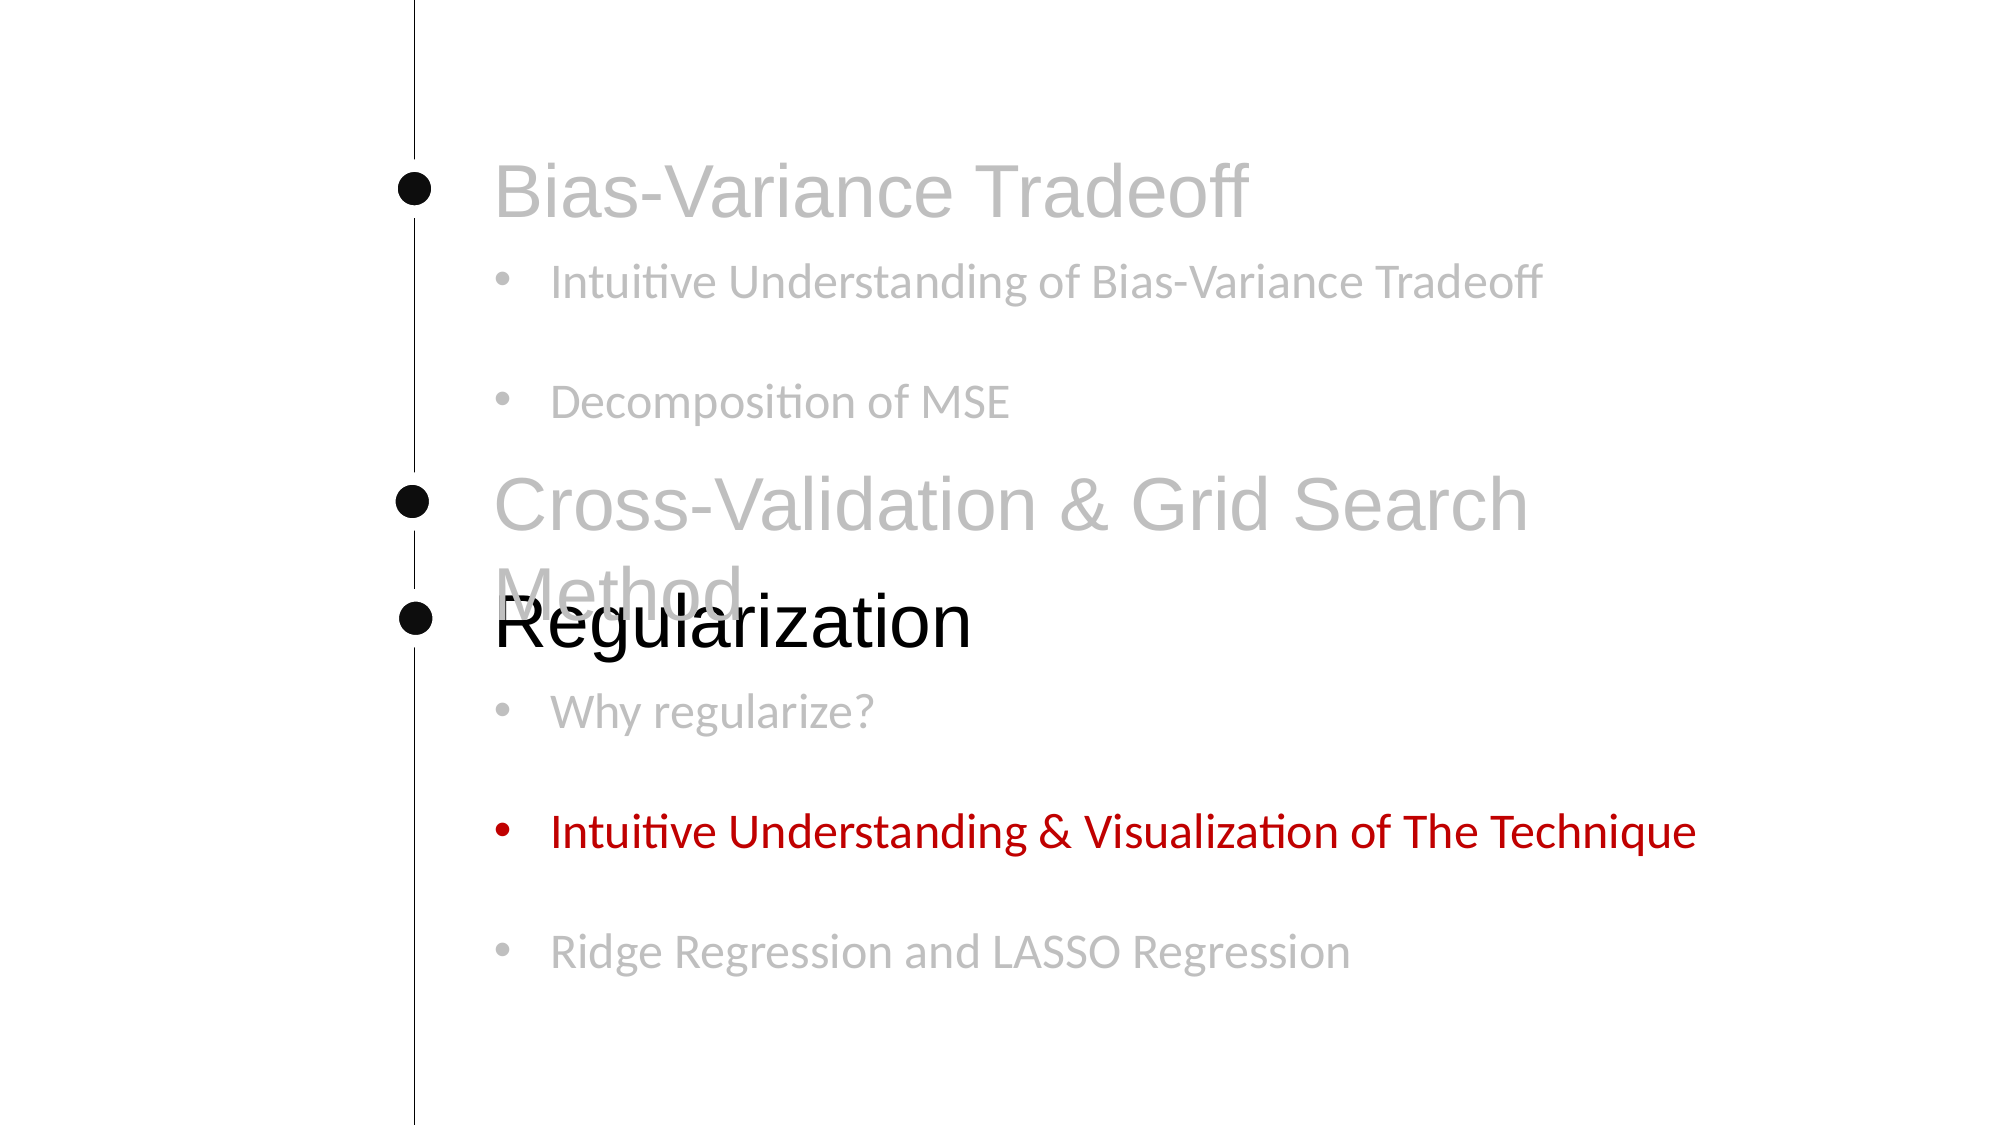

Bias-Variance Tradeoff

Intuitive Understanding of Bias-Variance Tradeoff

Decomposition of MSE
Cross-Validation & Grid Search Method

Regularization

Why regularize?

Intuitive Understanding & Visualization of The Technique

Ridge Regression and LASSO Regression